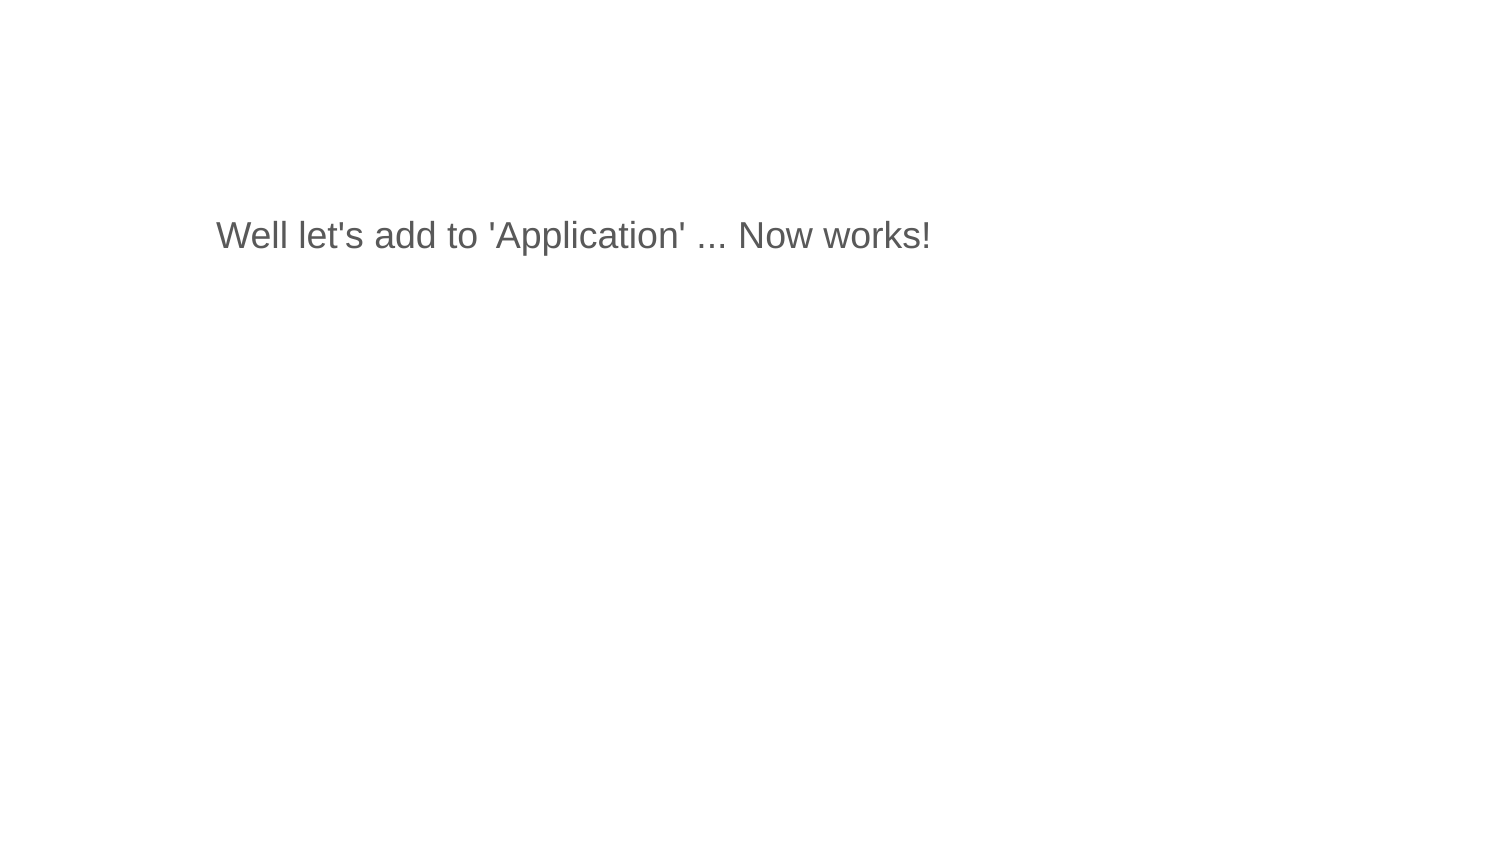

#
	Well let's add to 'Application' ... Now works!